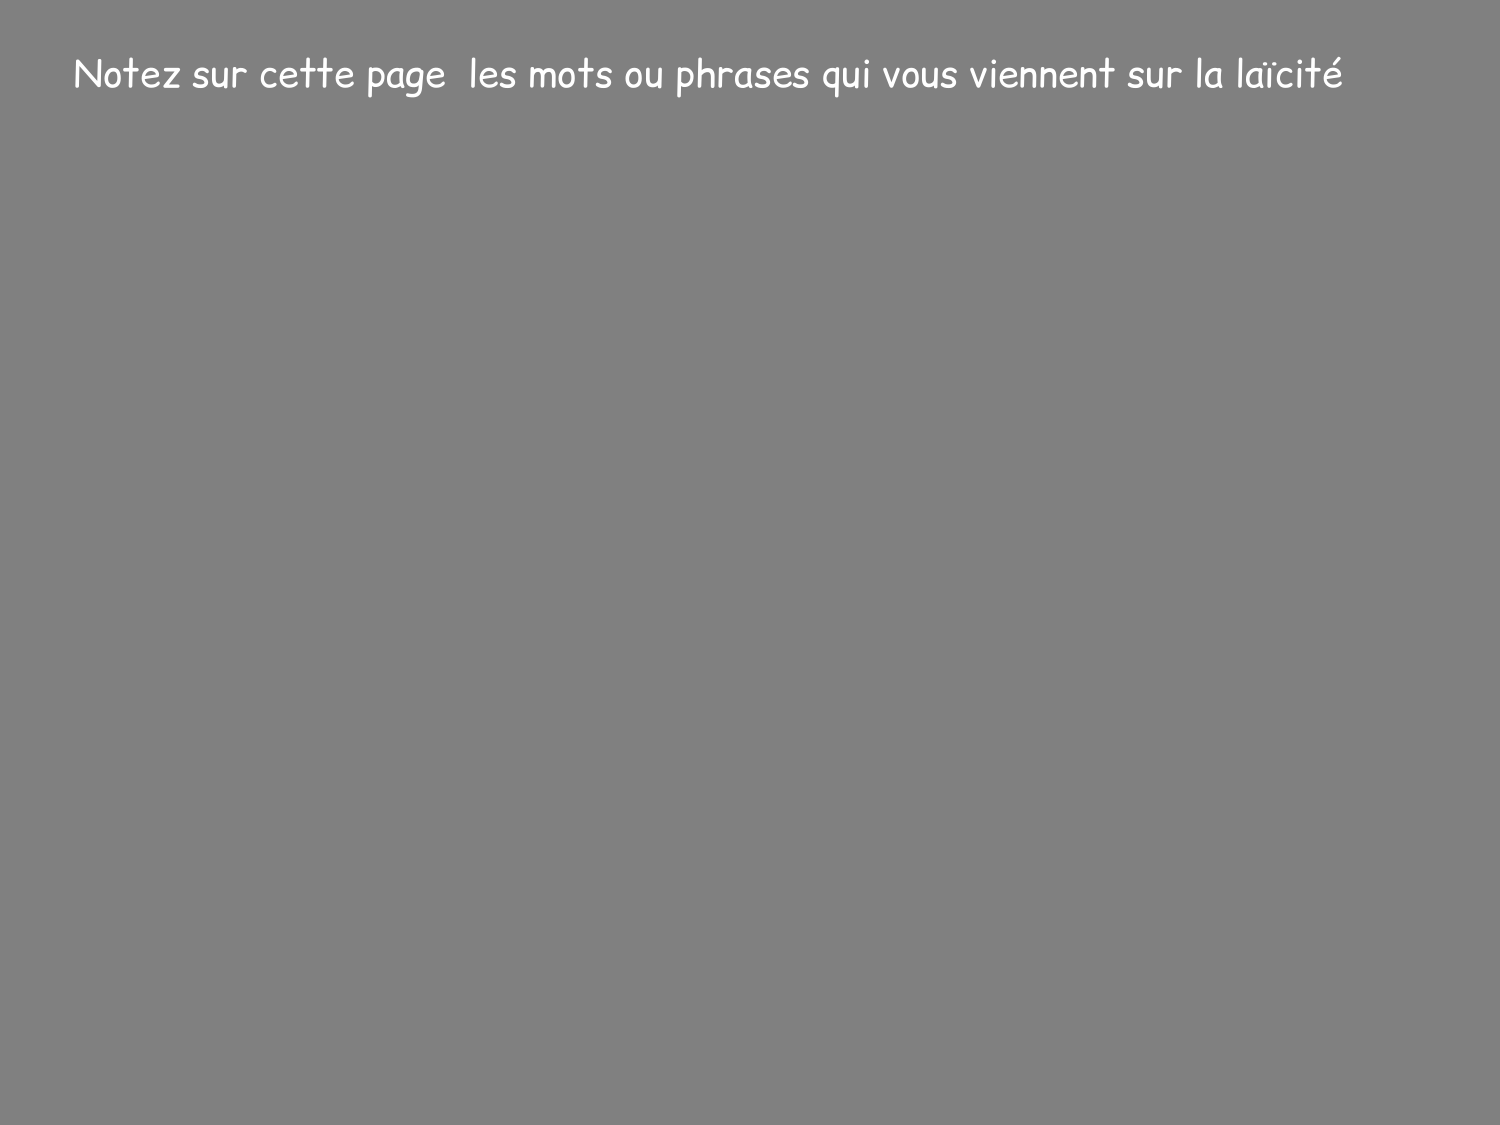

Notez sur cette page  les mots ou phrases qui vous viennent sur la laïcité